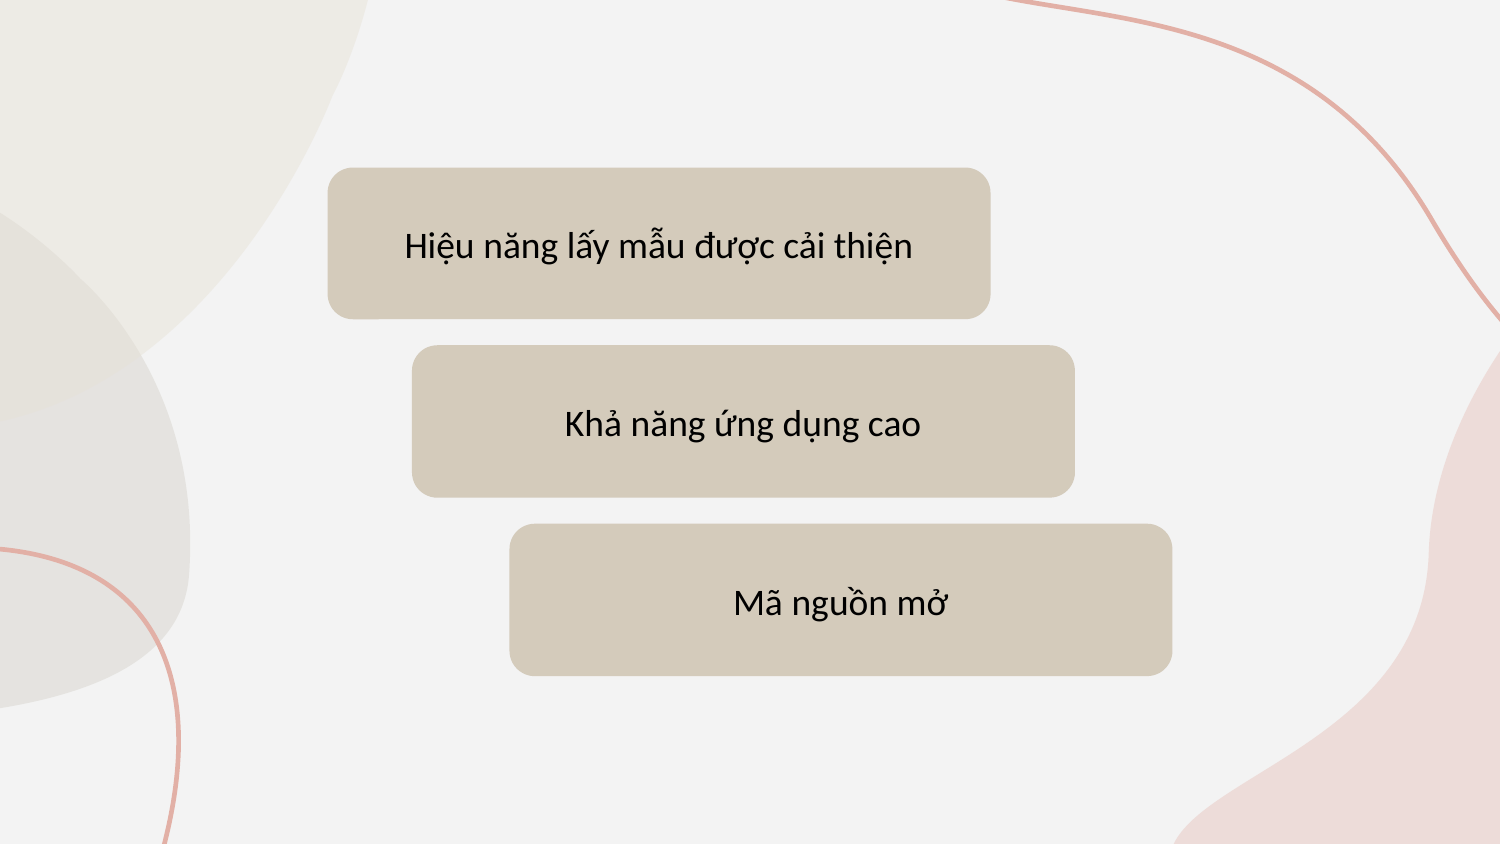

Hiệu năng lấy mẫu được cải thiện
Khả năng ứng dụng cao
Mã nguồn mở